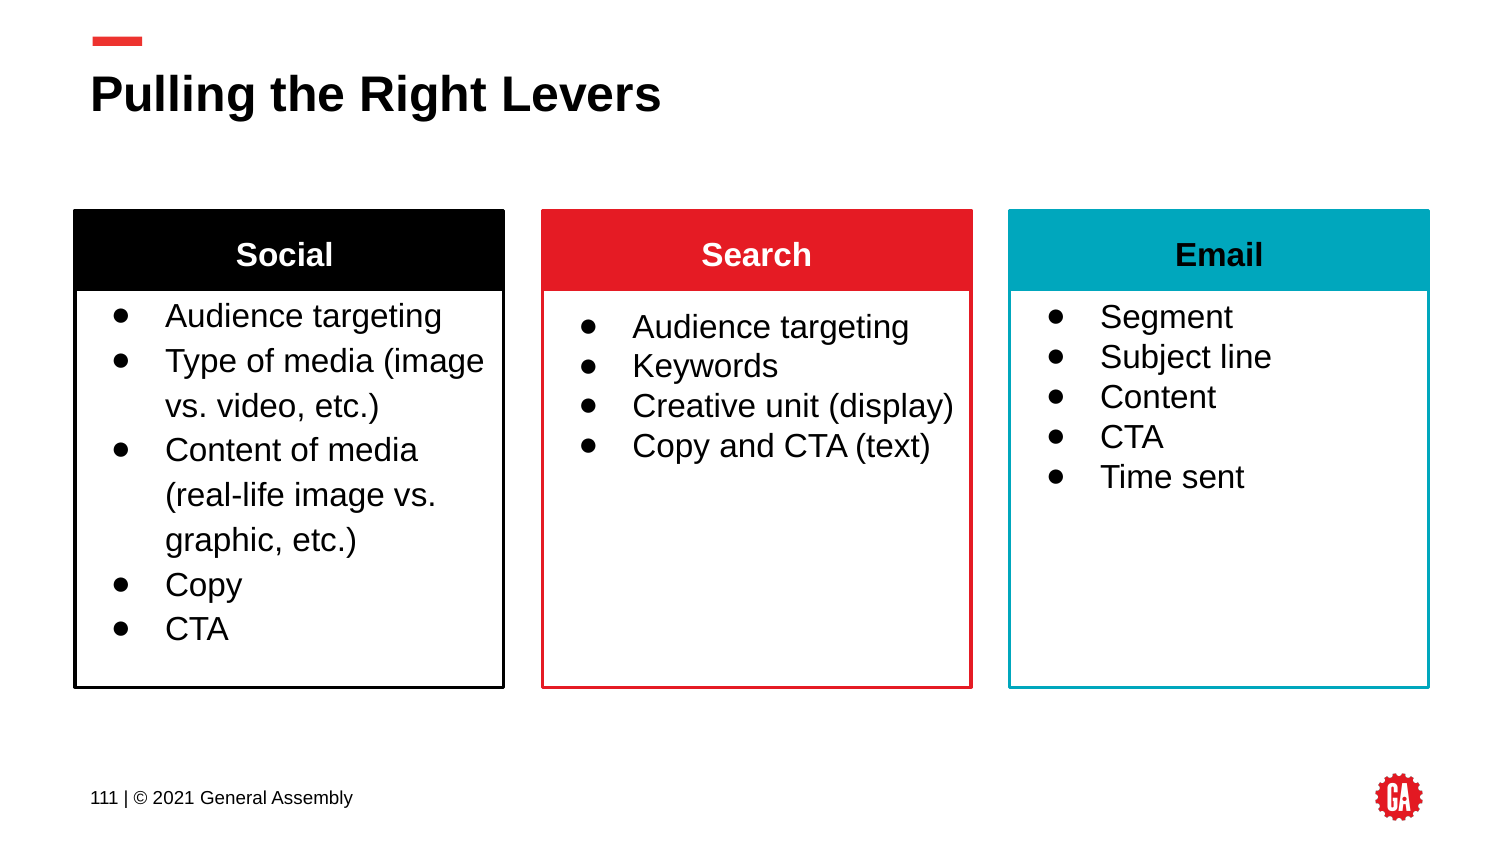

# Pulling the Right Levers
Social
Search
Email
Audience targeting
Type of media (image vs. video, etc.)
Content of media (real-life image vs. graphic, etc.)
Copy
CTA

Segment
Subject line
Content
CTA
Time sent

Audience targeting
Keywords
Creative unit (display)
Copy and CTA (text)

111 | © 2021 General Assembly